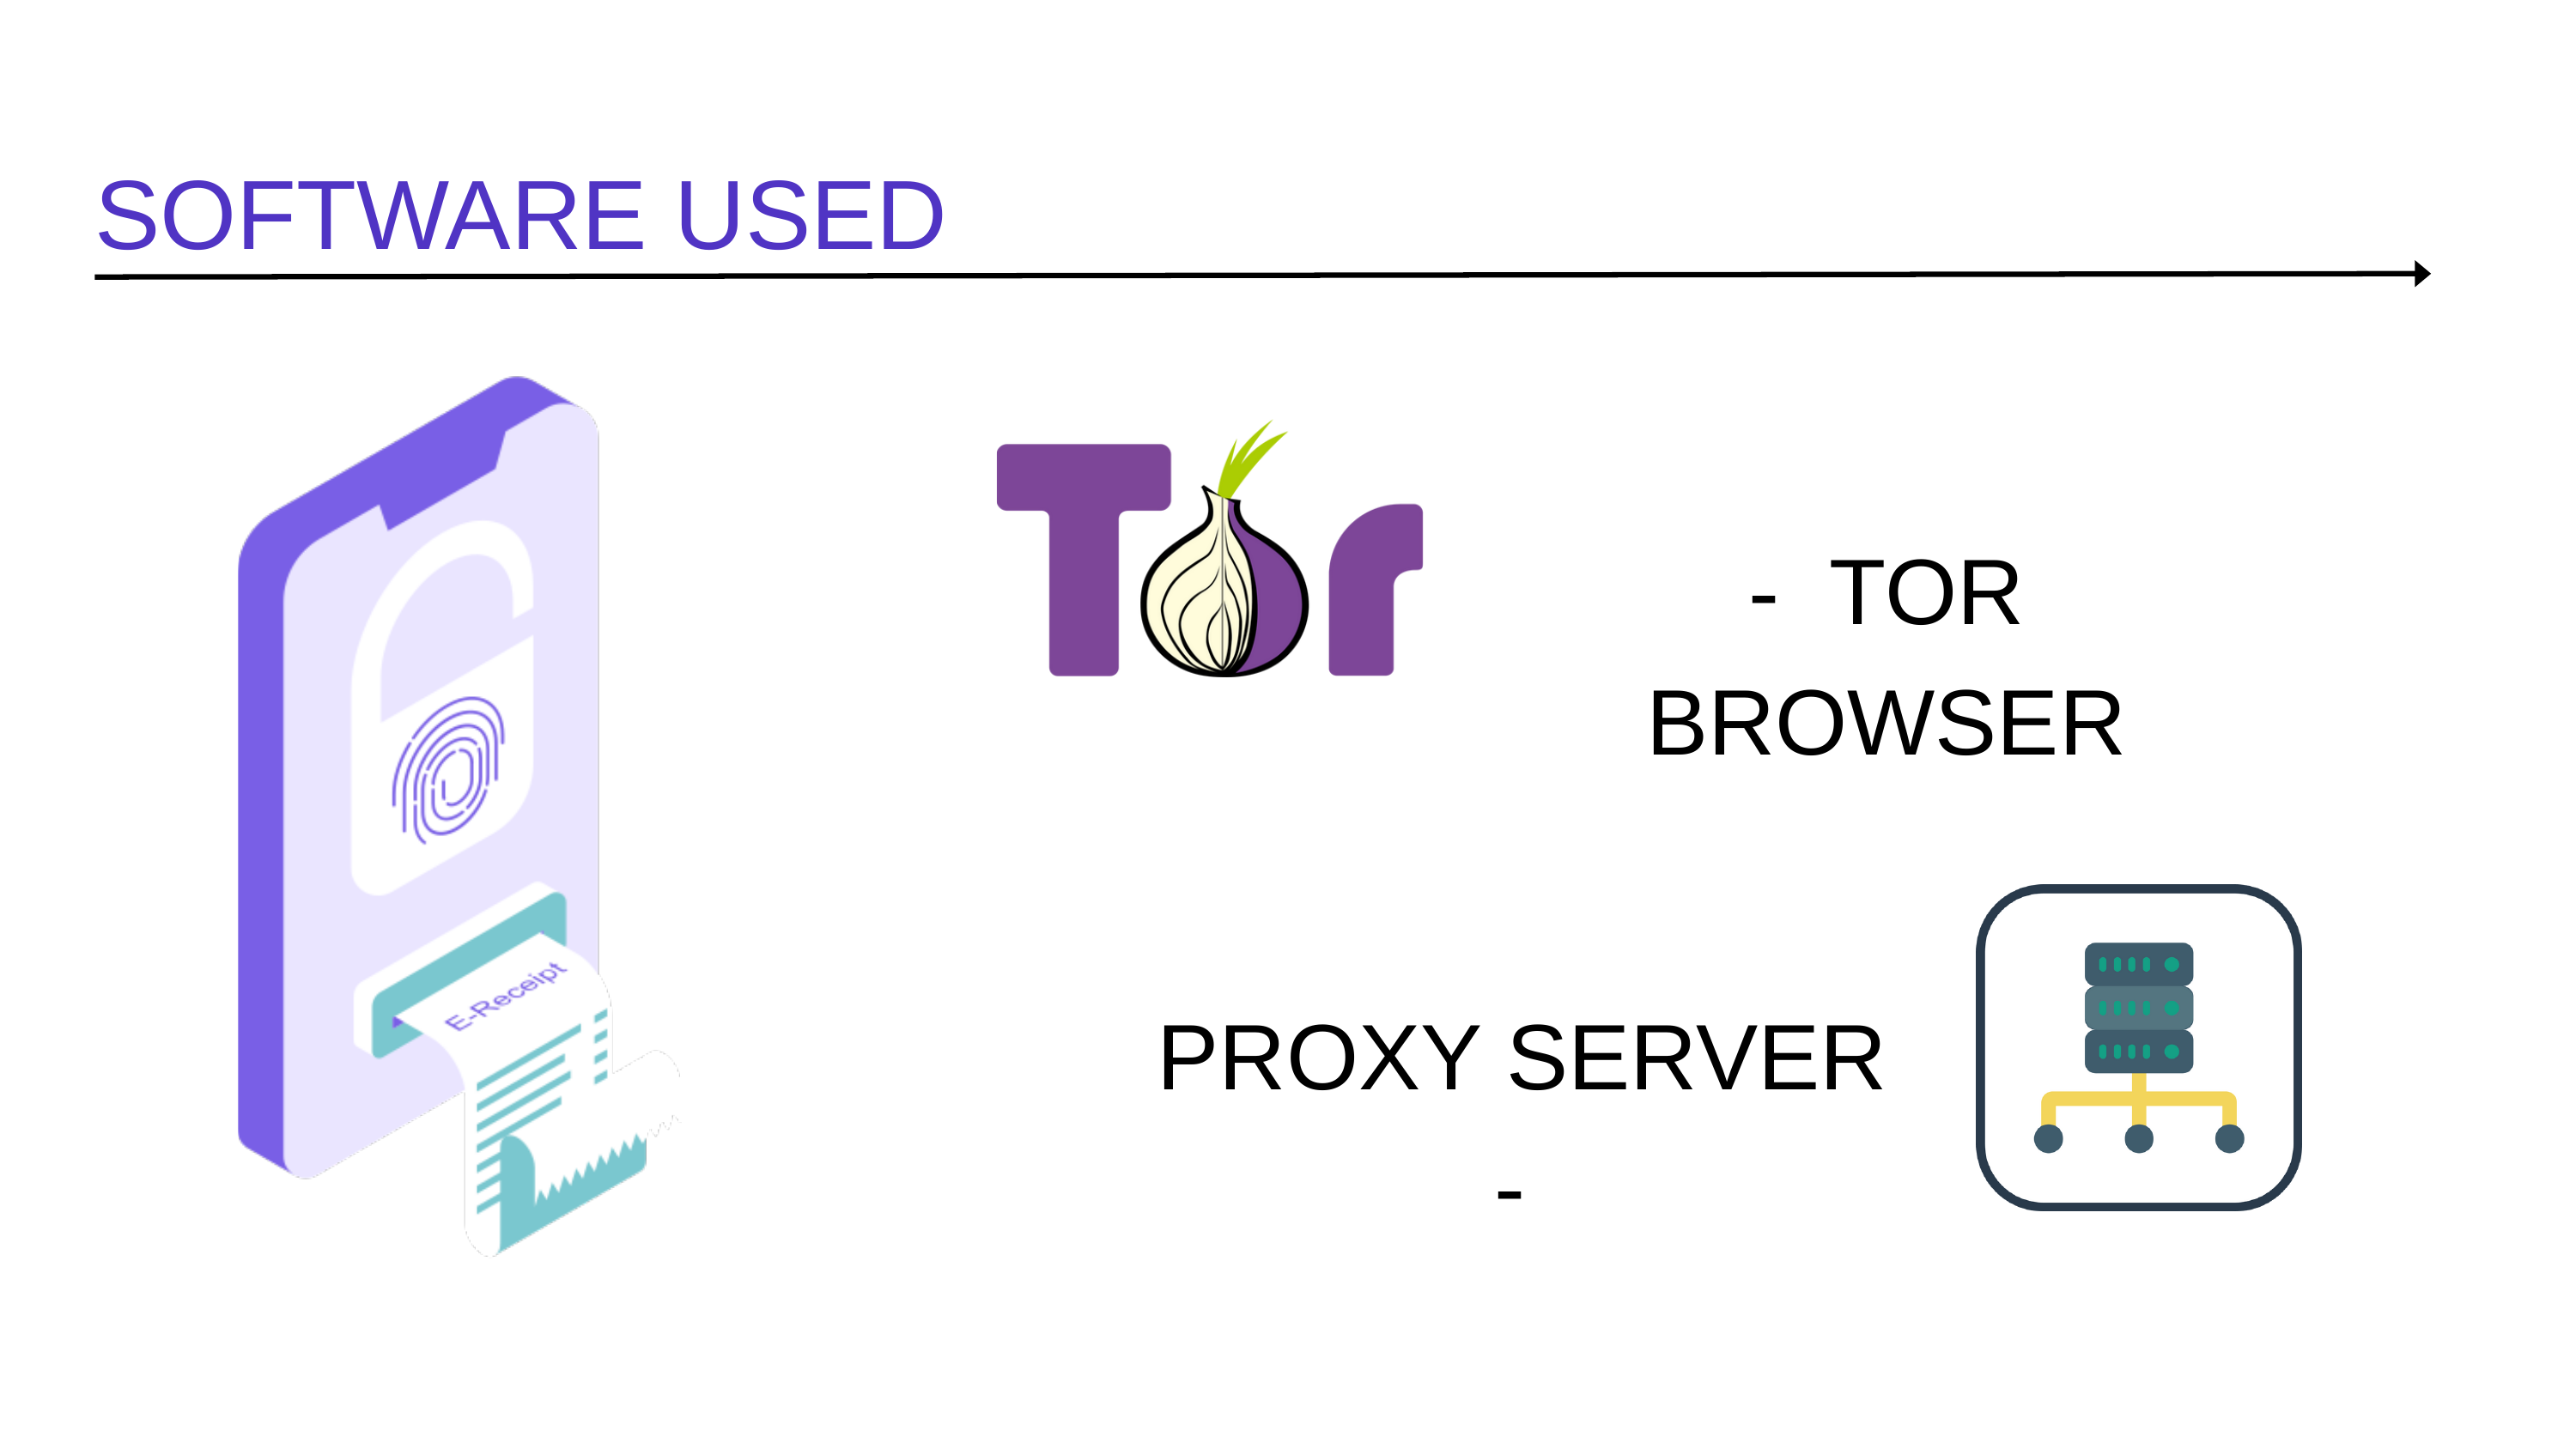

SOFTWARE USED

-  TOR BROWSER

 PROXY SERVER -